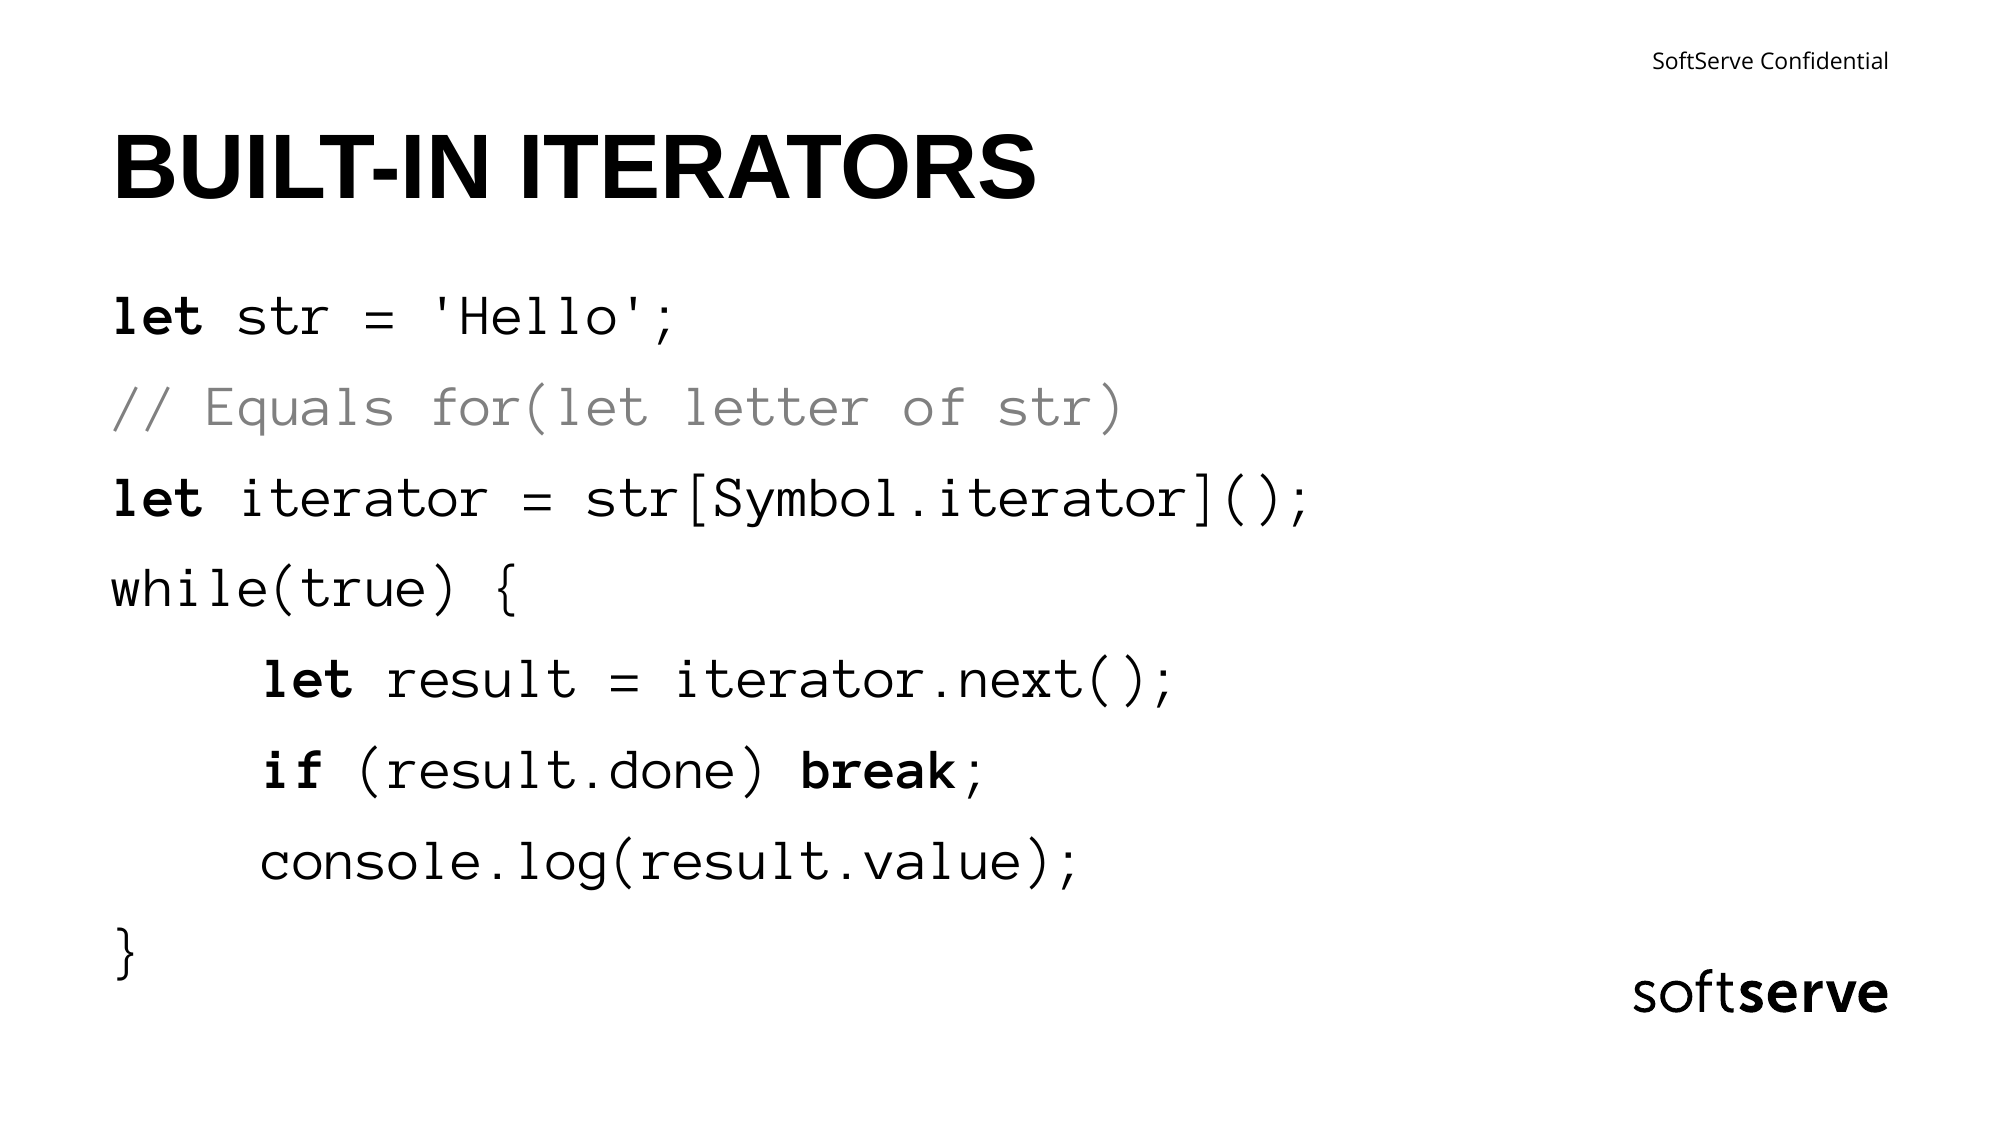

# BUILT-IN ITERATORS
let str = 'Hello';
// Equals for(let letter of str)
let iterator = str[Symbol.iterator]();
while(true) {
	let result = iterator.next();
	if (result.done) break;
	console.log(result.value);
}